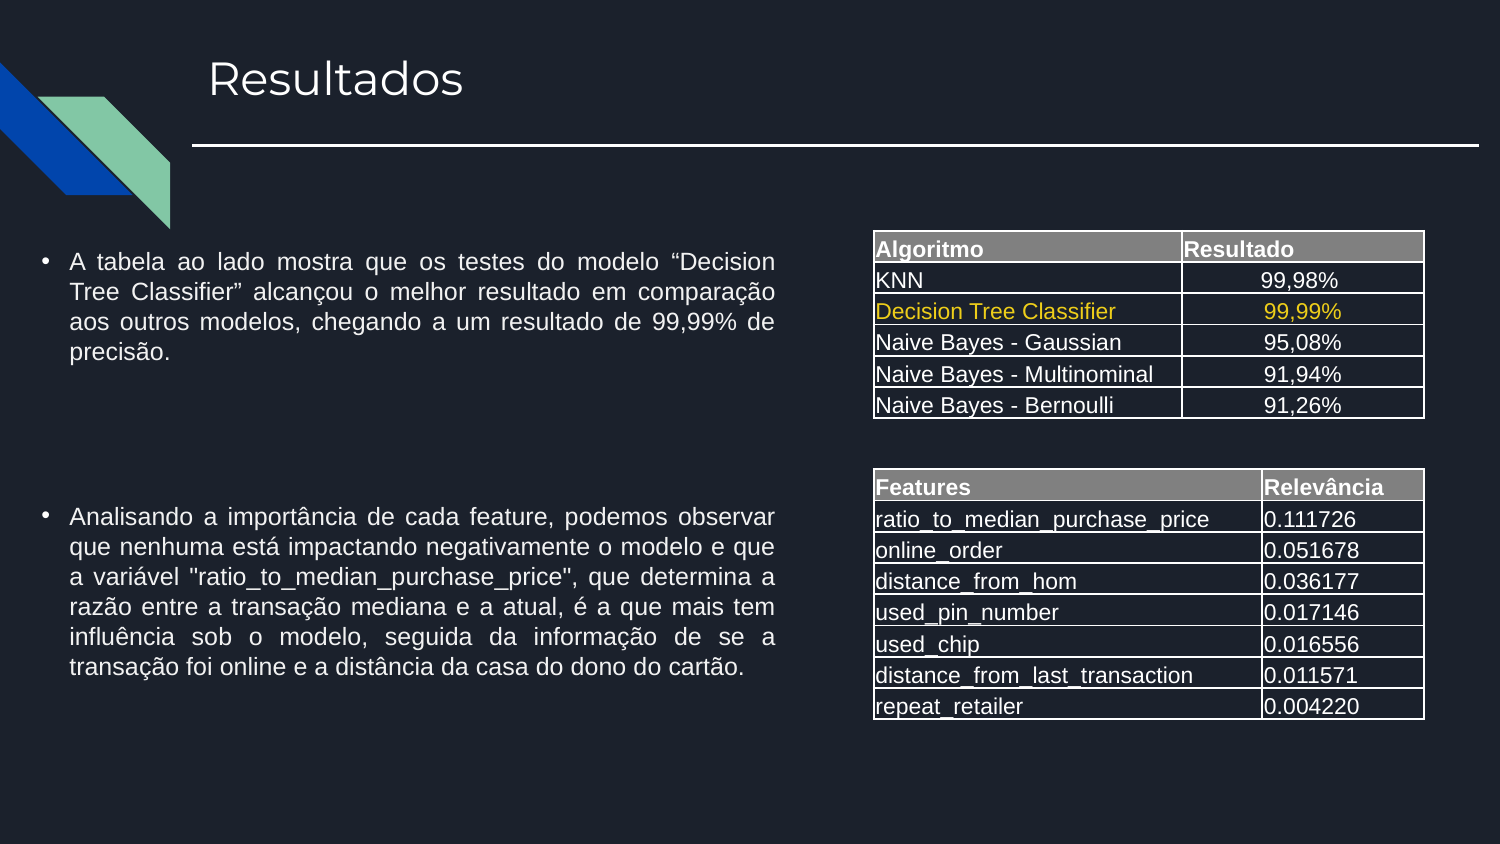

Resultados
A tabela ao lado mostra que os testes do modelo “Decision Tree Classifier” alcançou o melhor resultado em comparação aos outros modelos, chegando a um resultado de 99,99% de precisão.

Analisando a importância de cada feature, podemos observar que nenhuma está impactando negativamente o modelo e que a variável "ratio_to_median_purchase_price", que determina a razão entre a transação mediana e a atual, é a que mais tem influência sob o modelo, seguida da informação de se a transação foi online e a distância da casa do dono do cartão.
| Algoritmo | Resultado |
| --- | --- |
| KNN | 99,98% |
| Decision Tree Classifier | 99,99% |
| Naive Bayes - Gaussian | 95,08% |
| Naive Bayes - Multinominal | 91,94% |
| Naive Bayes - Bernoulli | 91,26% |
| Features | Relevância |
| --- | --- |
| ratio\_to\_median\_purchase\_price | 0.111726 |
| online\_order | 0.051678 |
| distance\_from\_hom | 0.036177 |
| used\_pin\_number | 0.017146 |
| used\_chip | 0.016556 |
| distance\_from\_last\_transaction | 0.011571 |
| repeat\_retailer | 0.004220 |